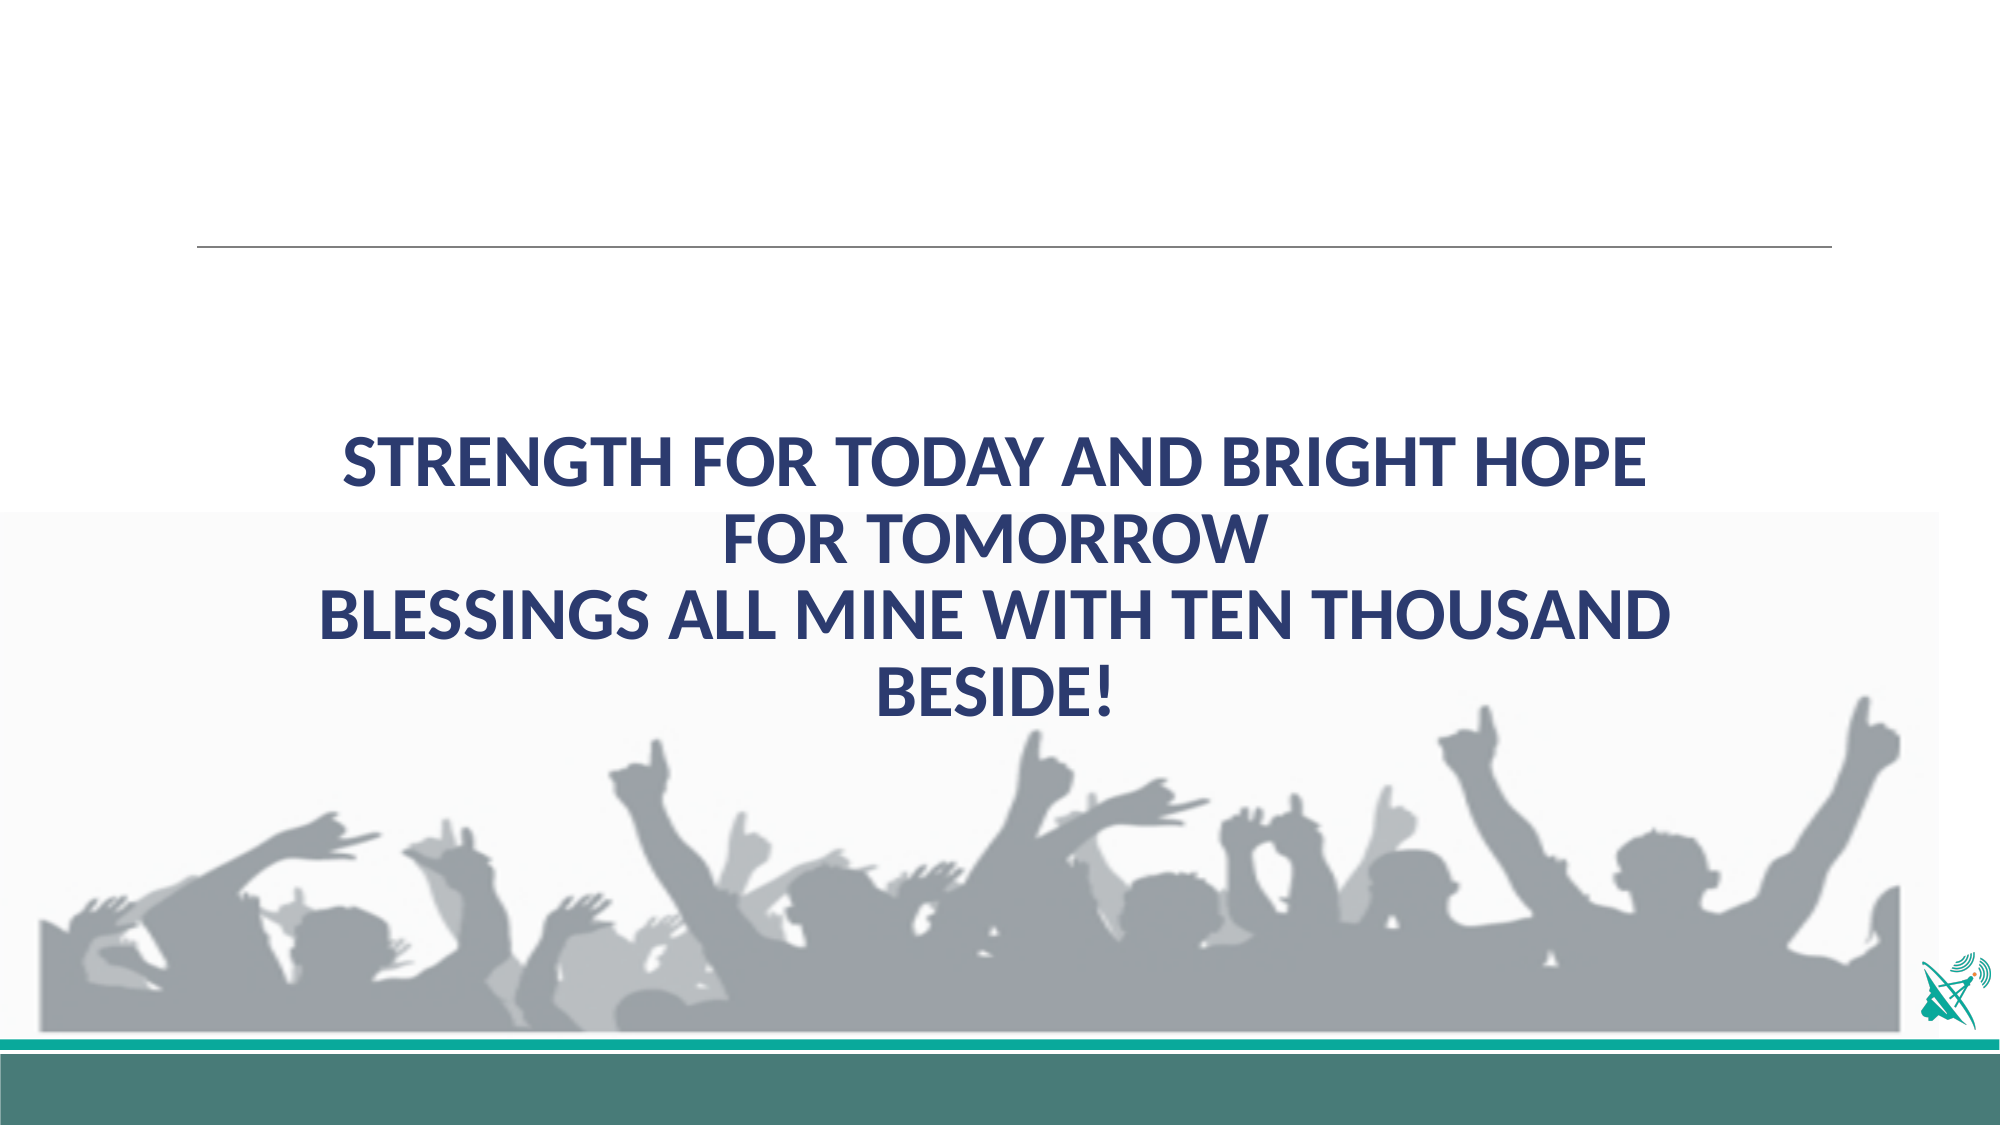

# STRENGTH FOR TODAY AND BRIGHT HOPE FOR TOMORROW BLESSINGS ALL MINE WITH TEN THOUSAND BESIDE!